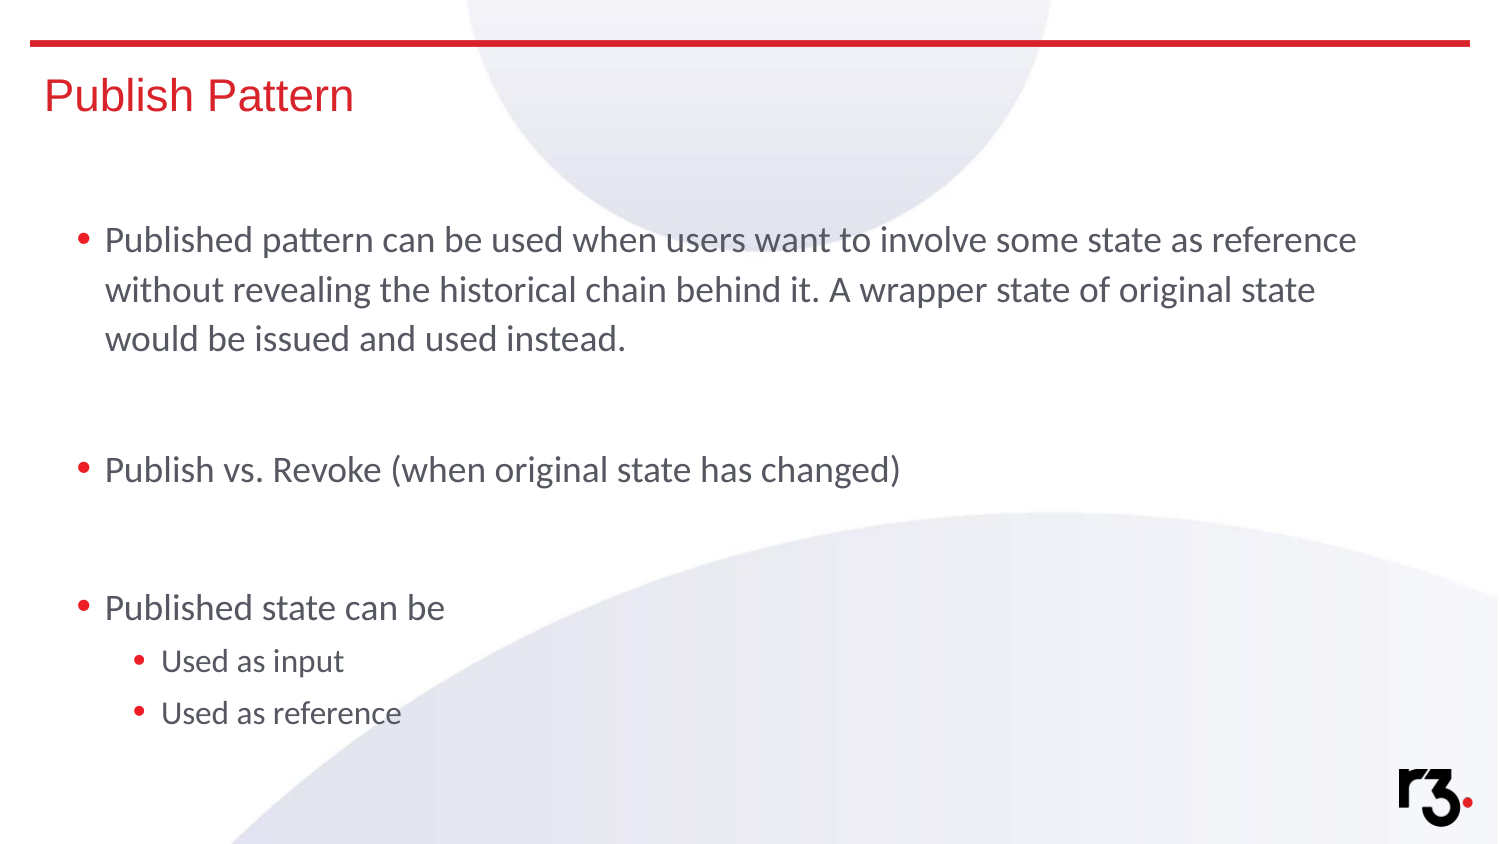

# Publish Pattern
Published pattern can be used when users want to involve some state as reference without revealing the historical chain behind it. A wrapper state of original state would be issued and used instead.

Publish vs. Revoke (when original state has changed)

Published state can be
Used as input
Used as reference